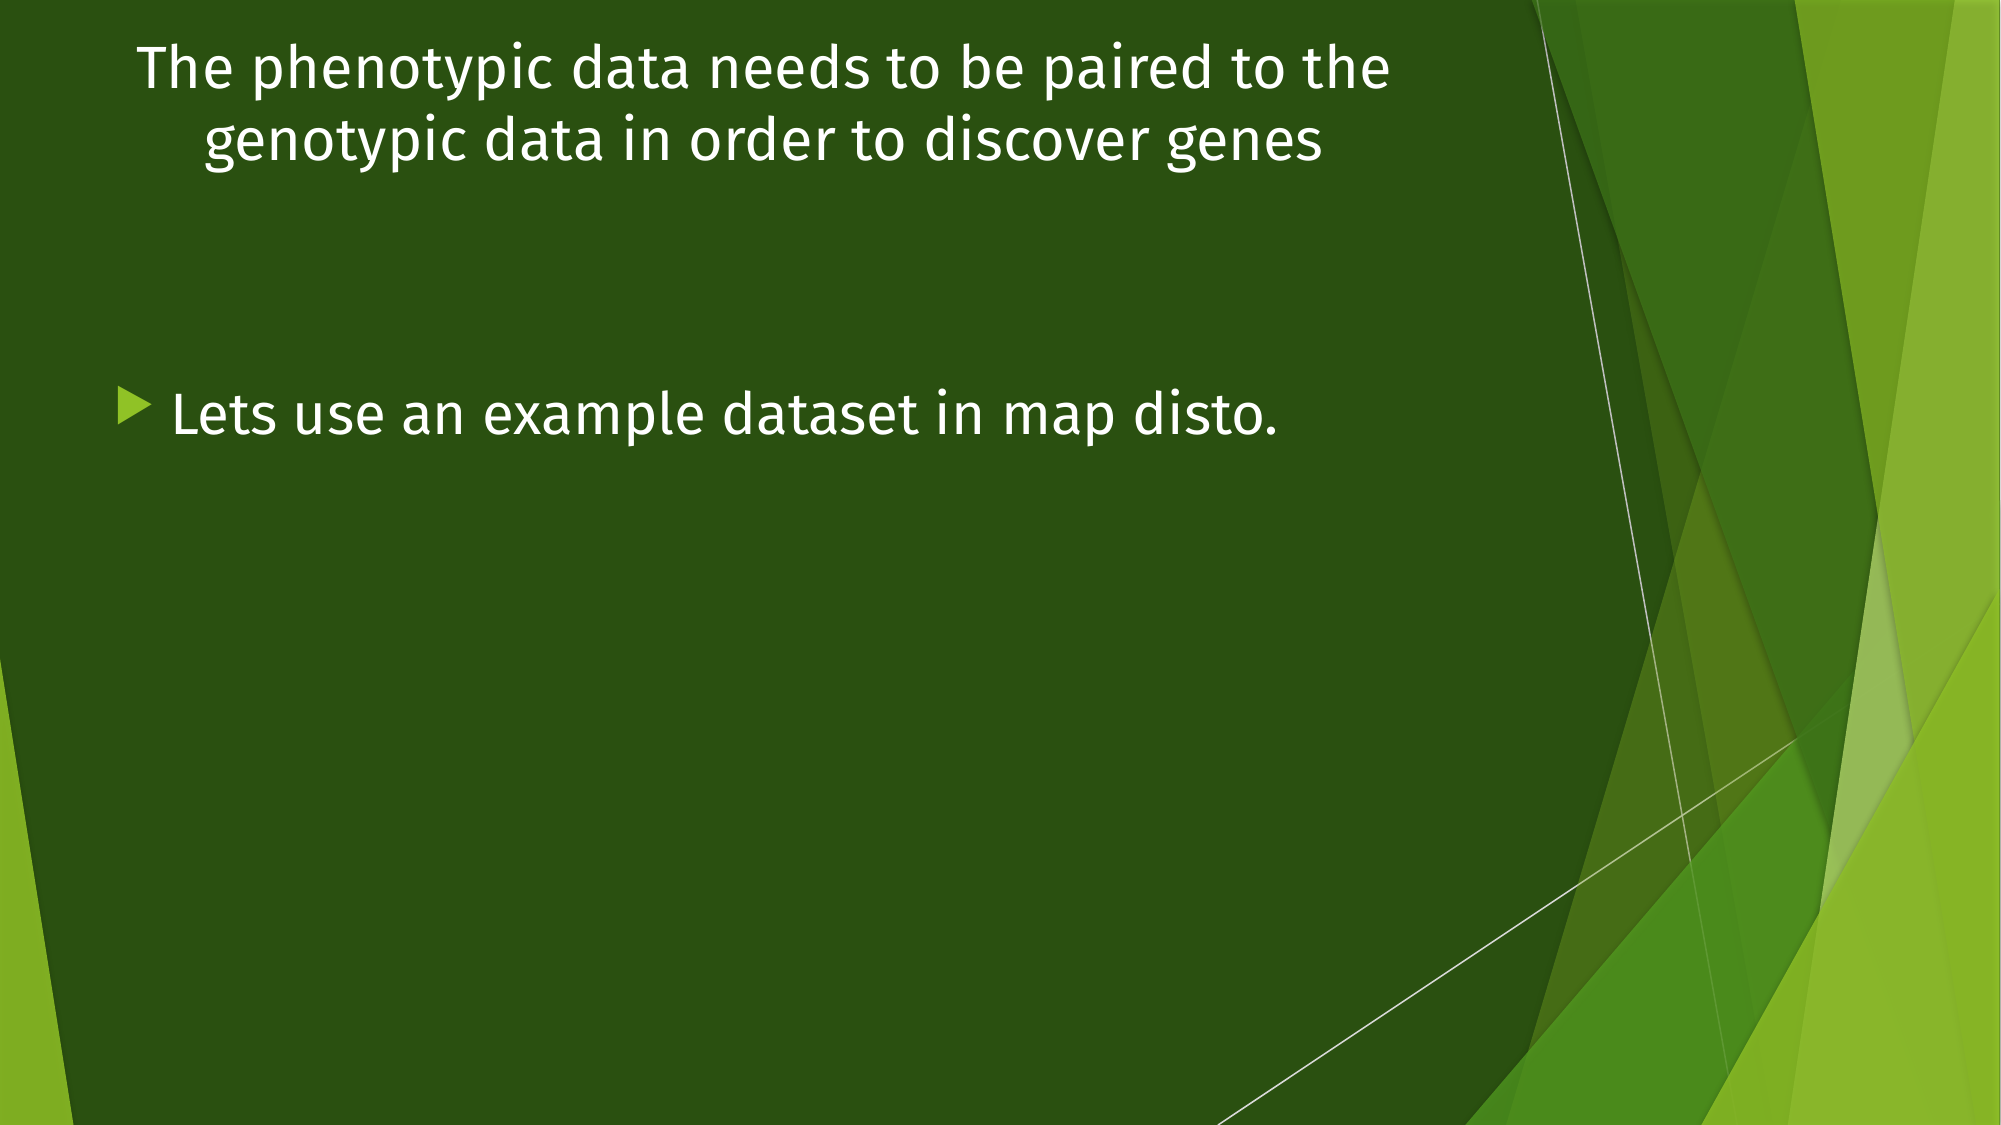

# The phenotypic data needs to be paired to the genotypic data in order to discover genes
Lets use an example dataset in map disto.